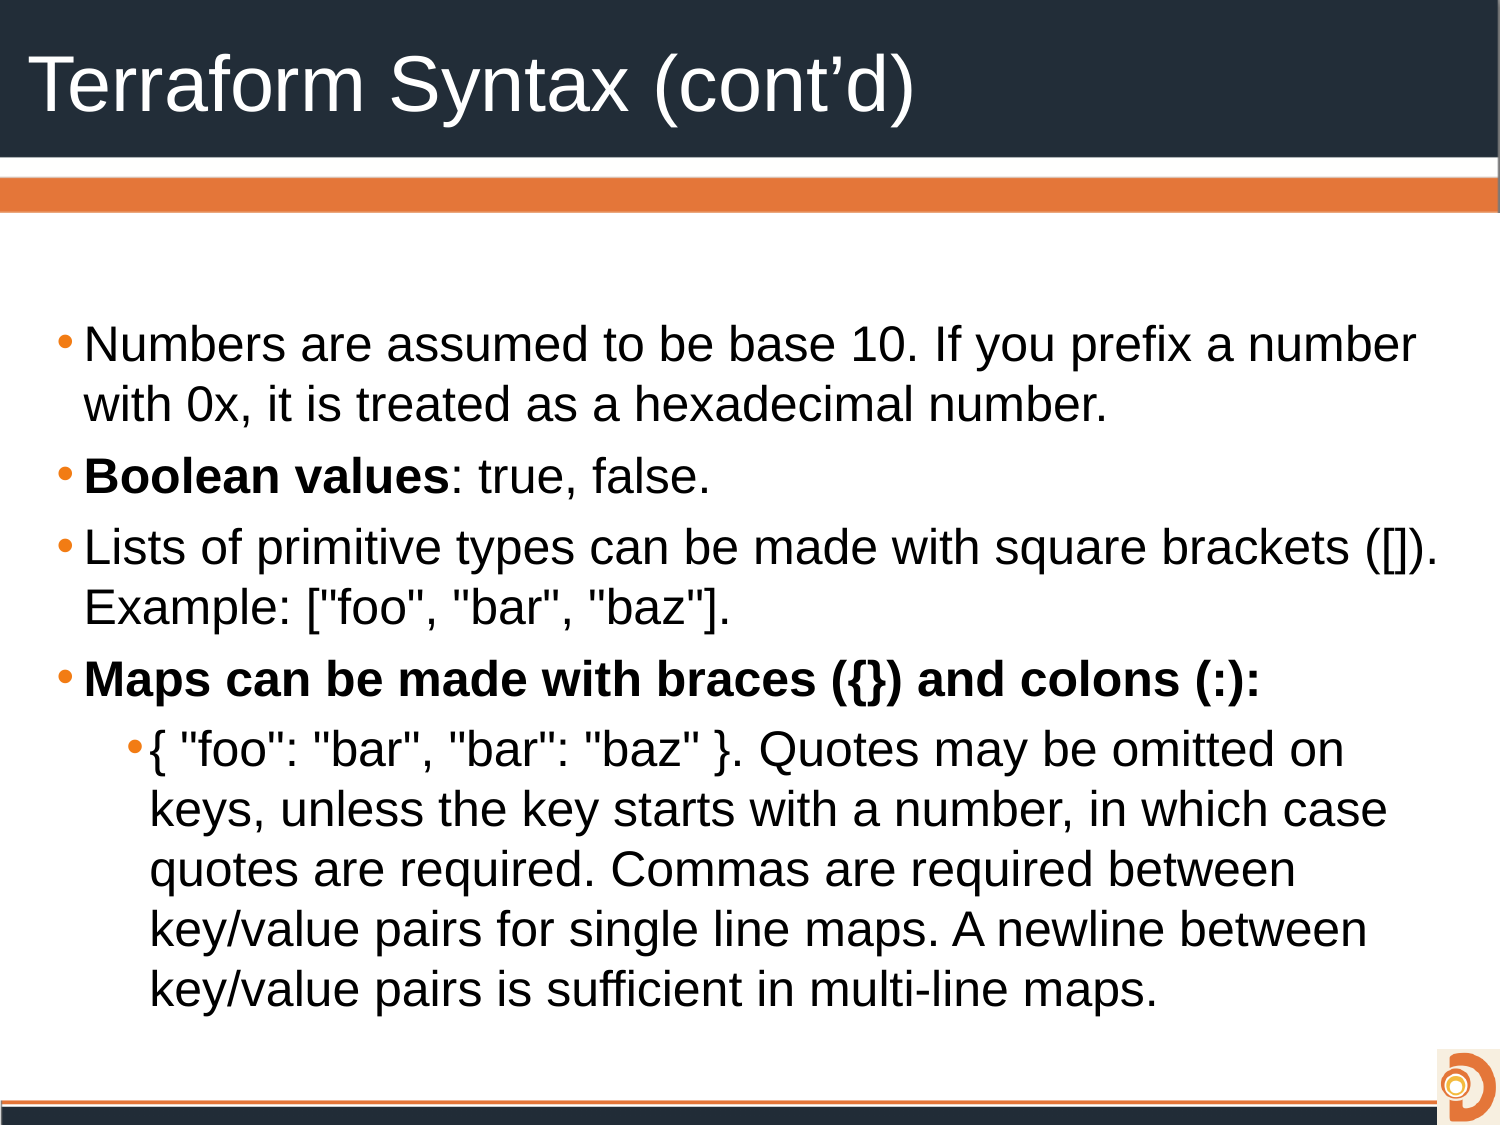

# Terraform Syntax (cont’d)

Numbers are assumed to be base 10. If you prefix a number with 0x, it is treated as a hexadecimal number.
Boolean values: true, false.
Lists of primitive types can be made with square brackets ([]). Example: ["foo", "bar", "baz"].
Maps can be made with braces ({}) and colons (:):
{ "foo": "bar", "bar": "baz" }. Quotes may be omitted on keys, unless the key starts with a number, in which case quotes are required. Commas are required between key/value pairs for single line maps. A newline between key/value pairs is sufficient in multi-line maps.